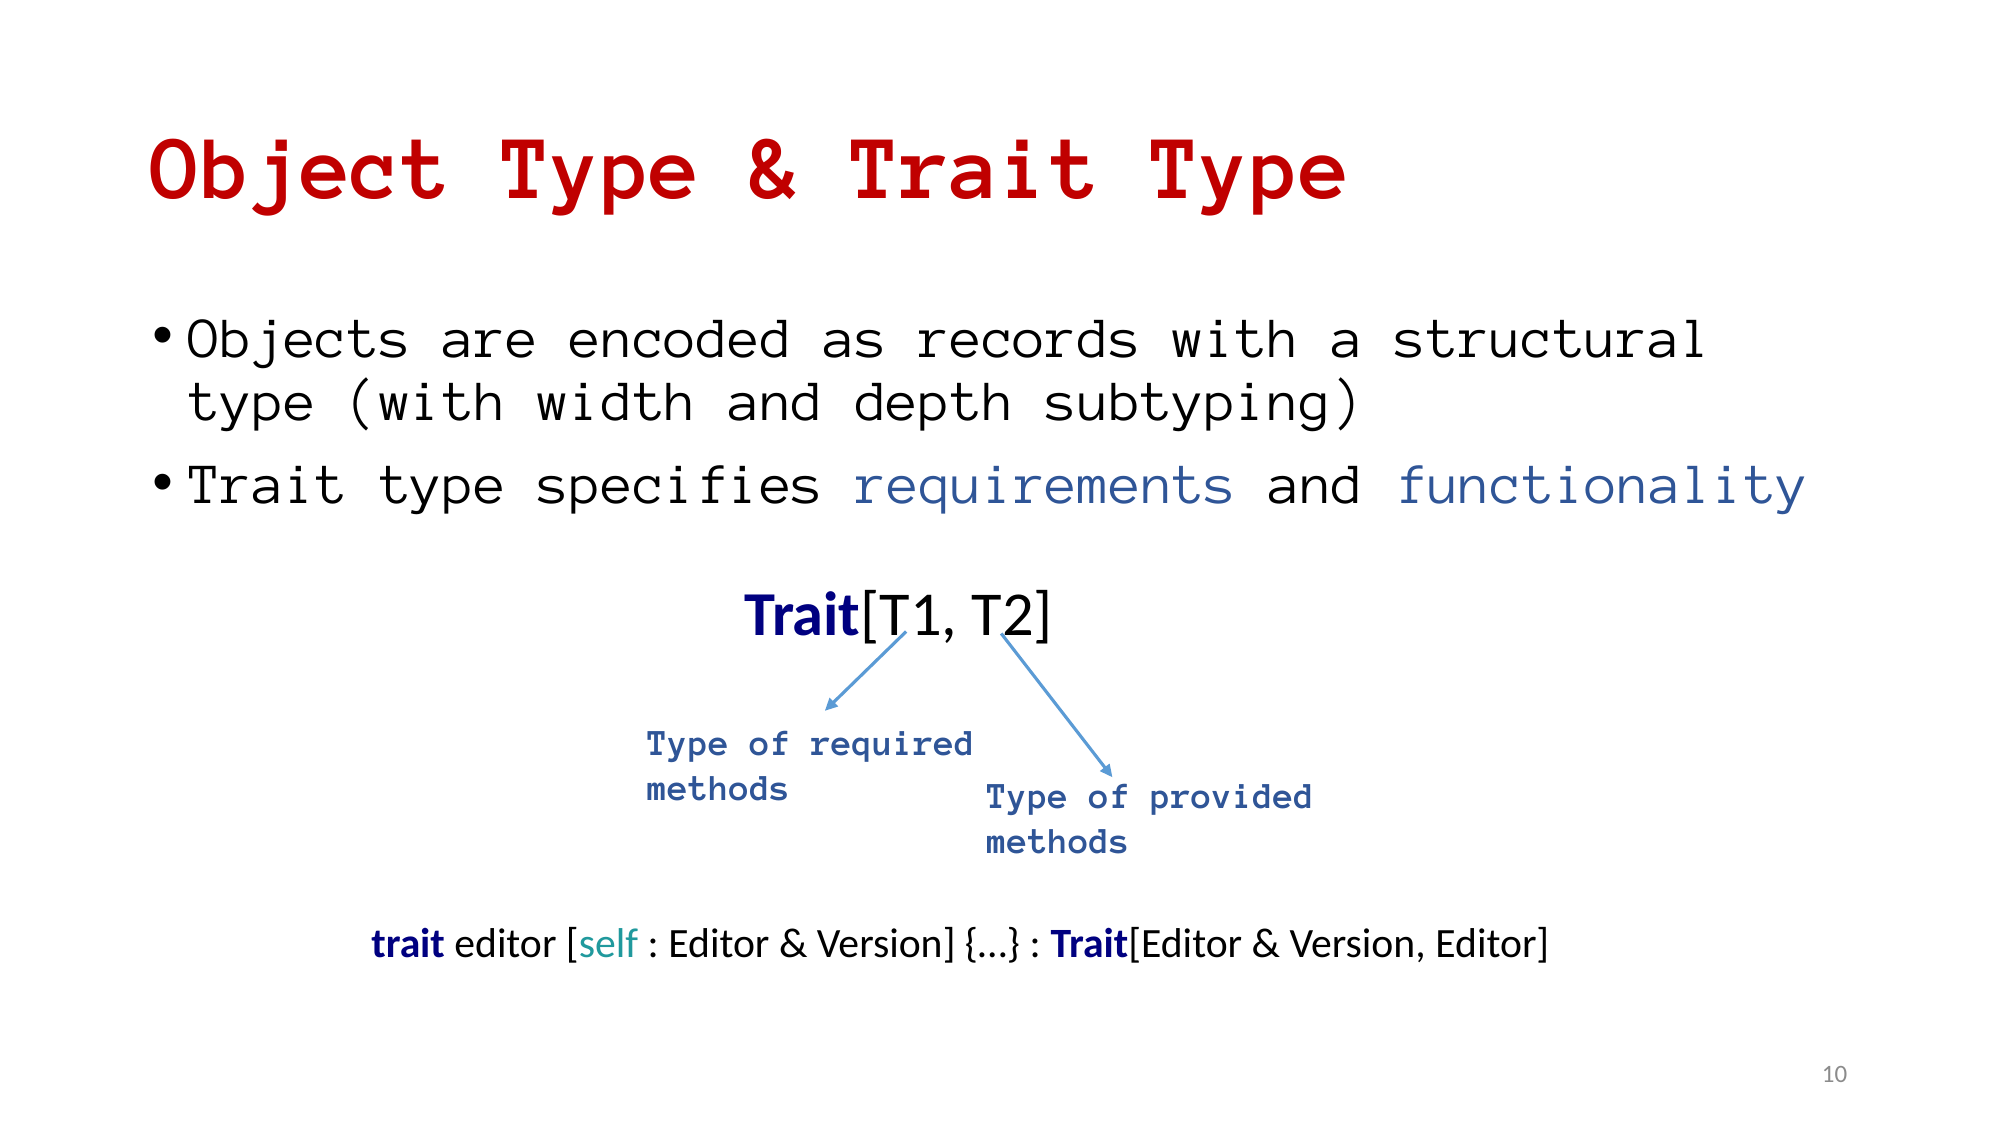

# Object Type & Trait Type
Objects are encoded as records with a structural type (with width and depth subtyping)
Trait type specifies requirements and functionality
Trait[T1, T2]
Type of required methods
Type of provided methods
trait editor [self : Editor & Version] {…} : Trait[Editor & Version, Editor]
10